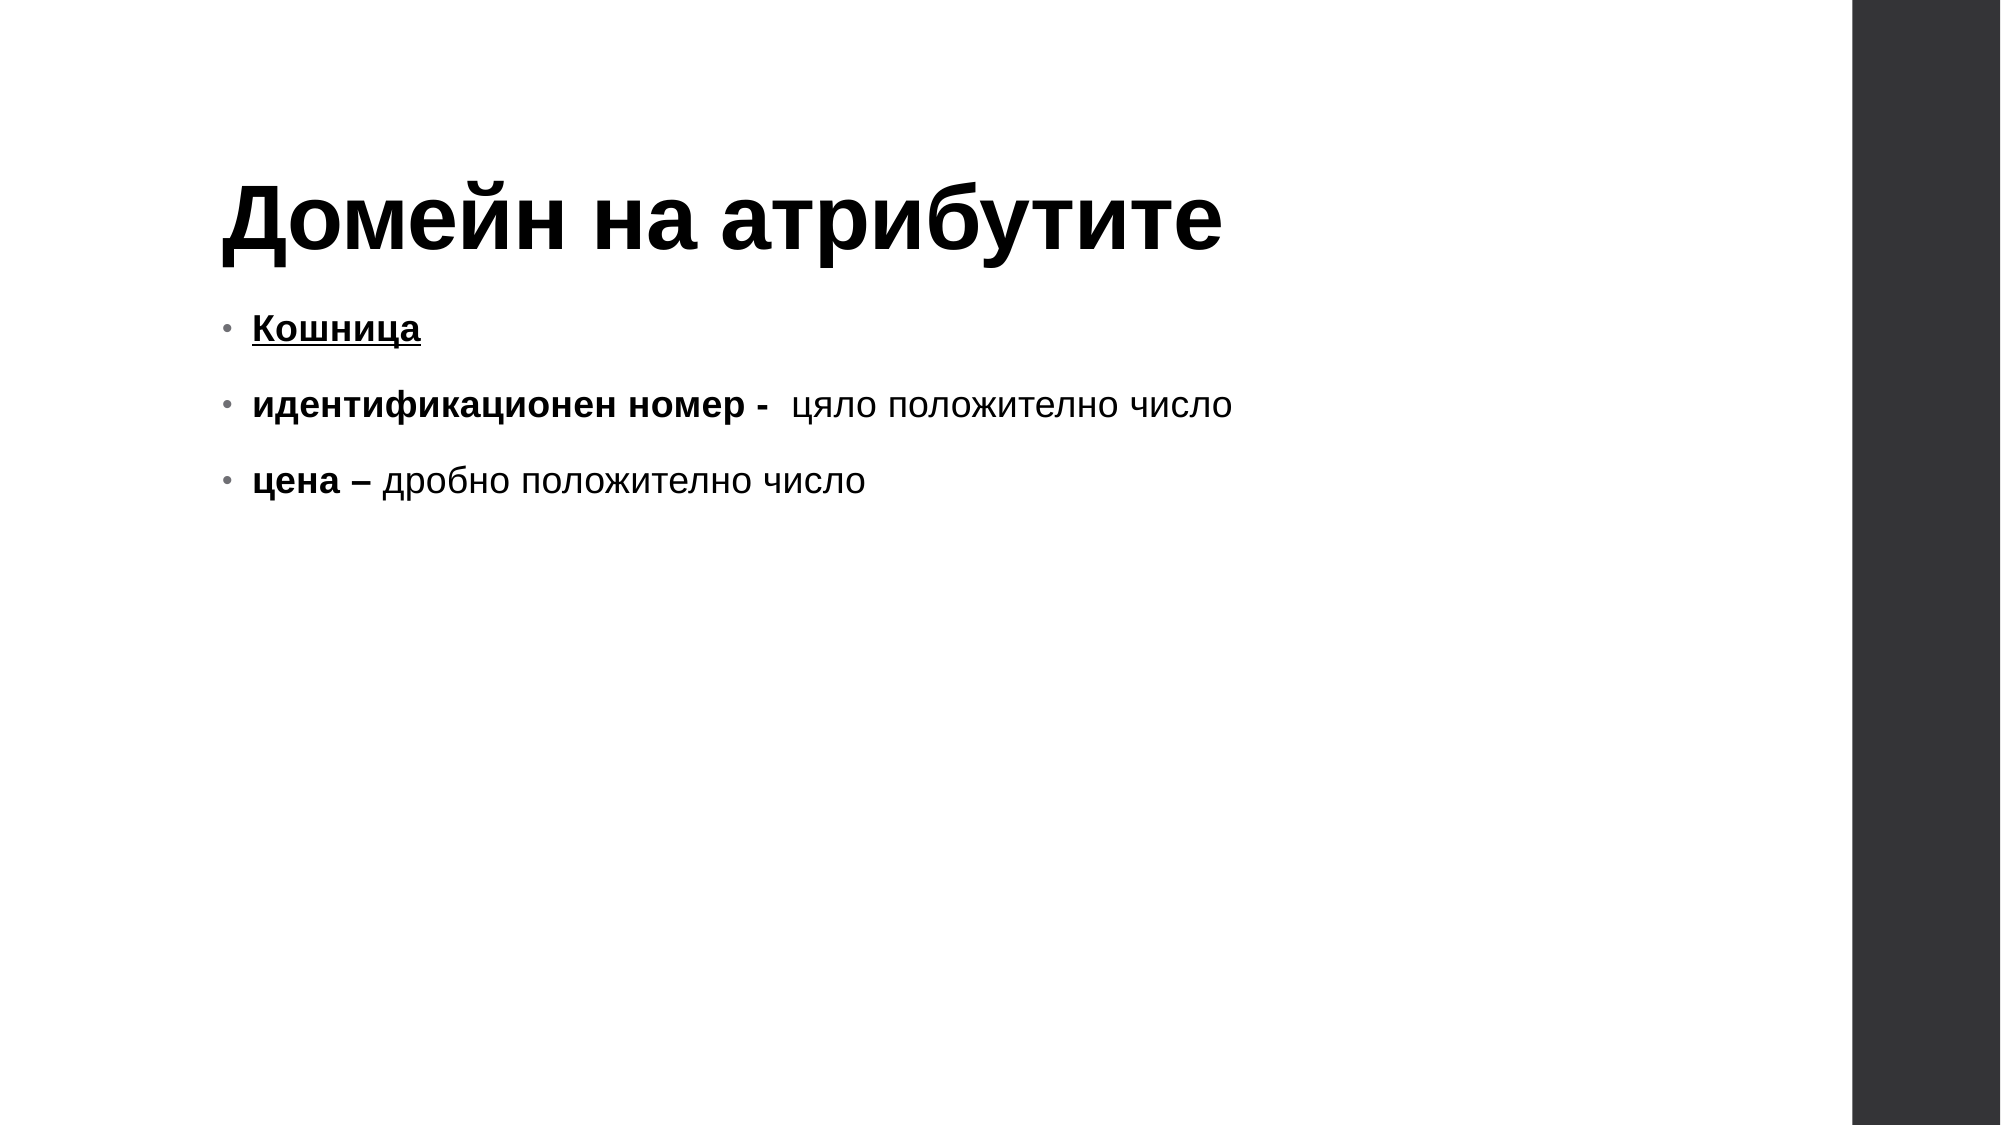

# Домейн на атрибутите
Кошница
идентификационен номер -  цяло положително число
цена – дробно положително число